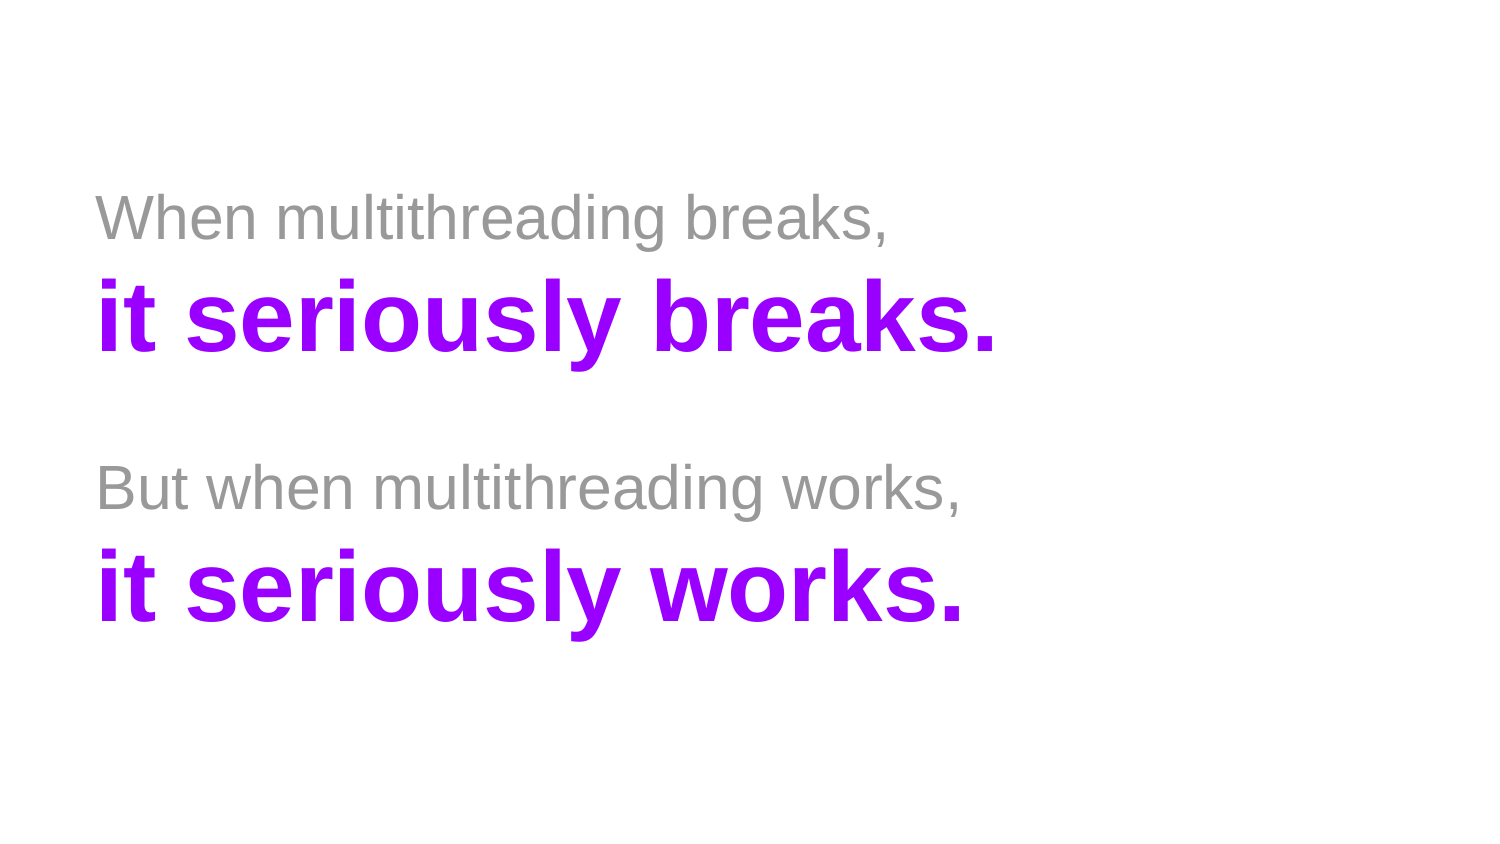

# When multithreading breaks,
it seriously breaks.

But when multithreading works,
it seriously works.